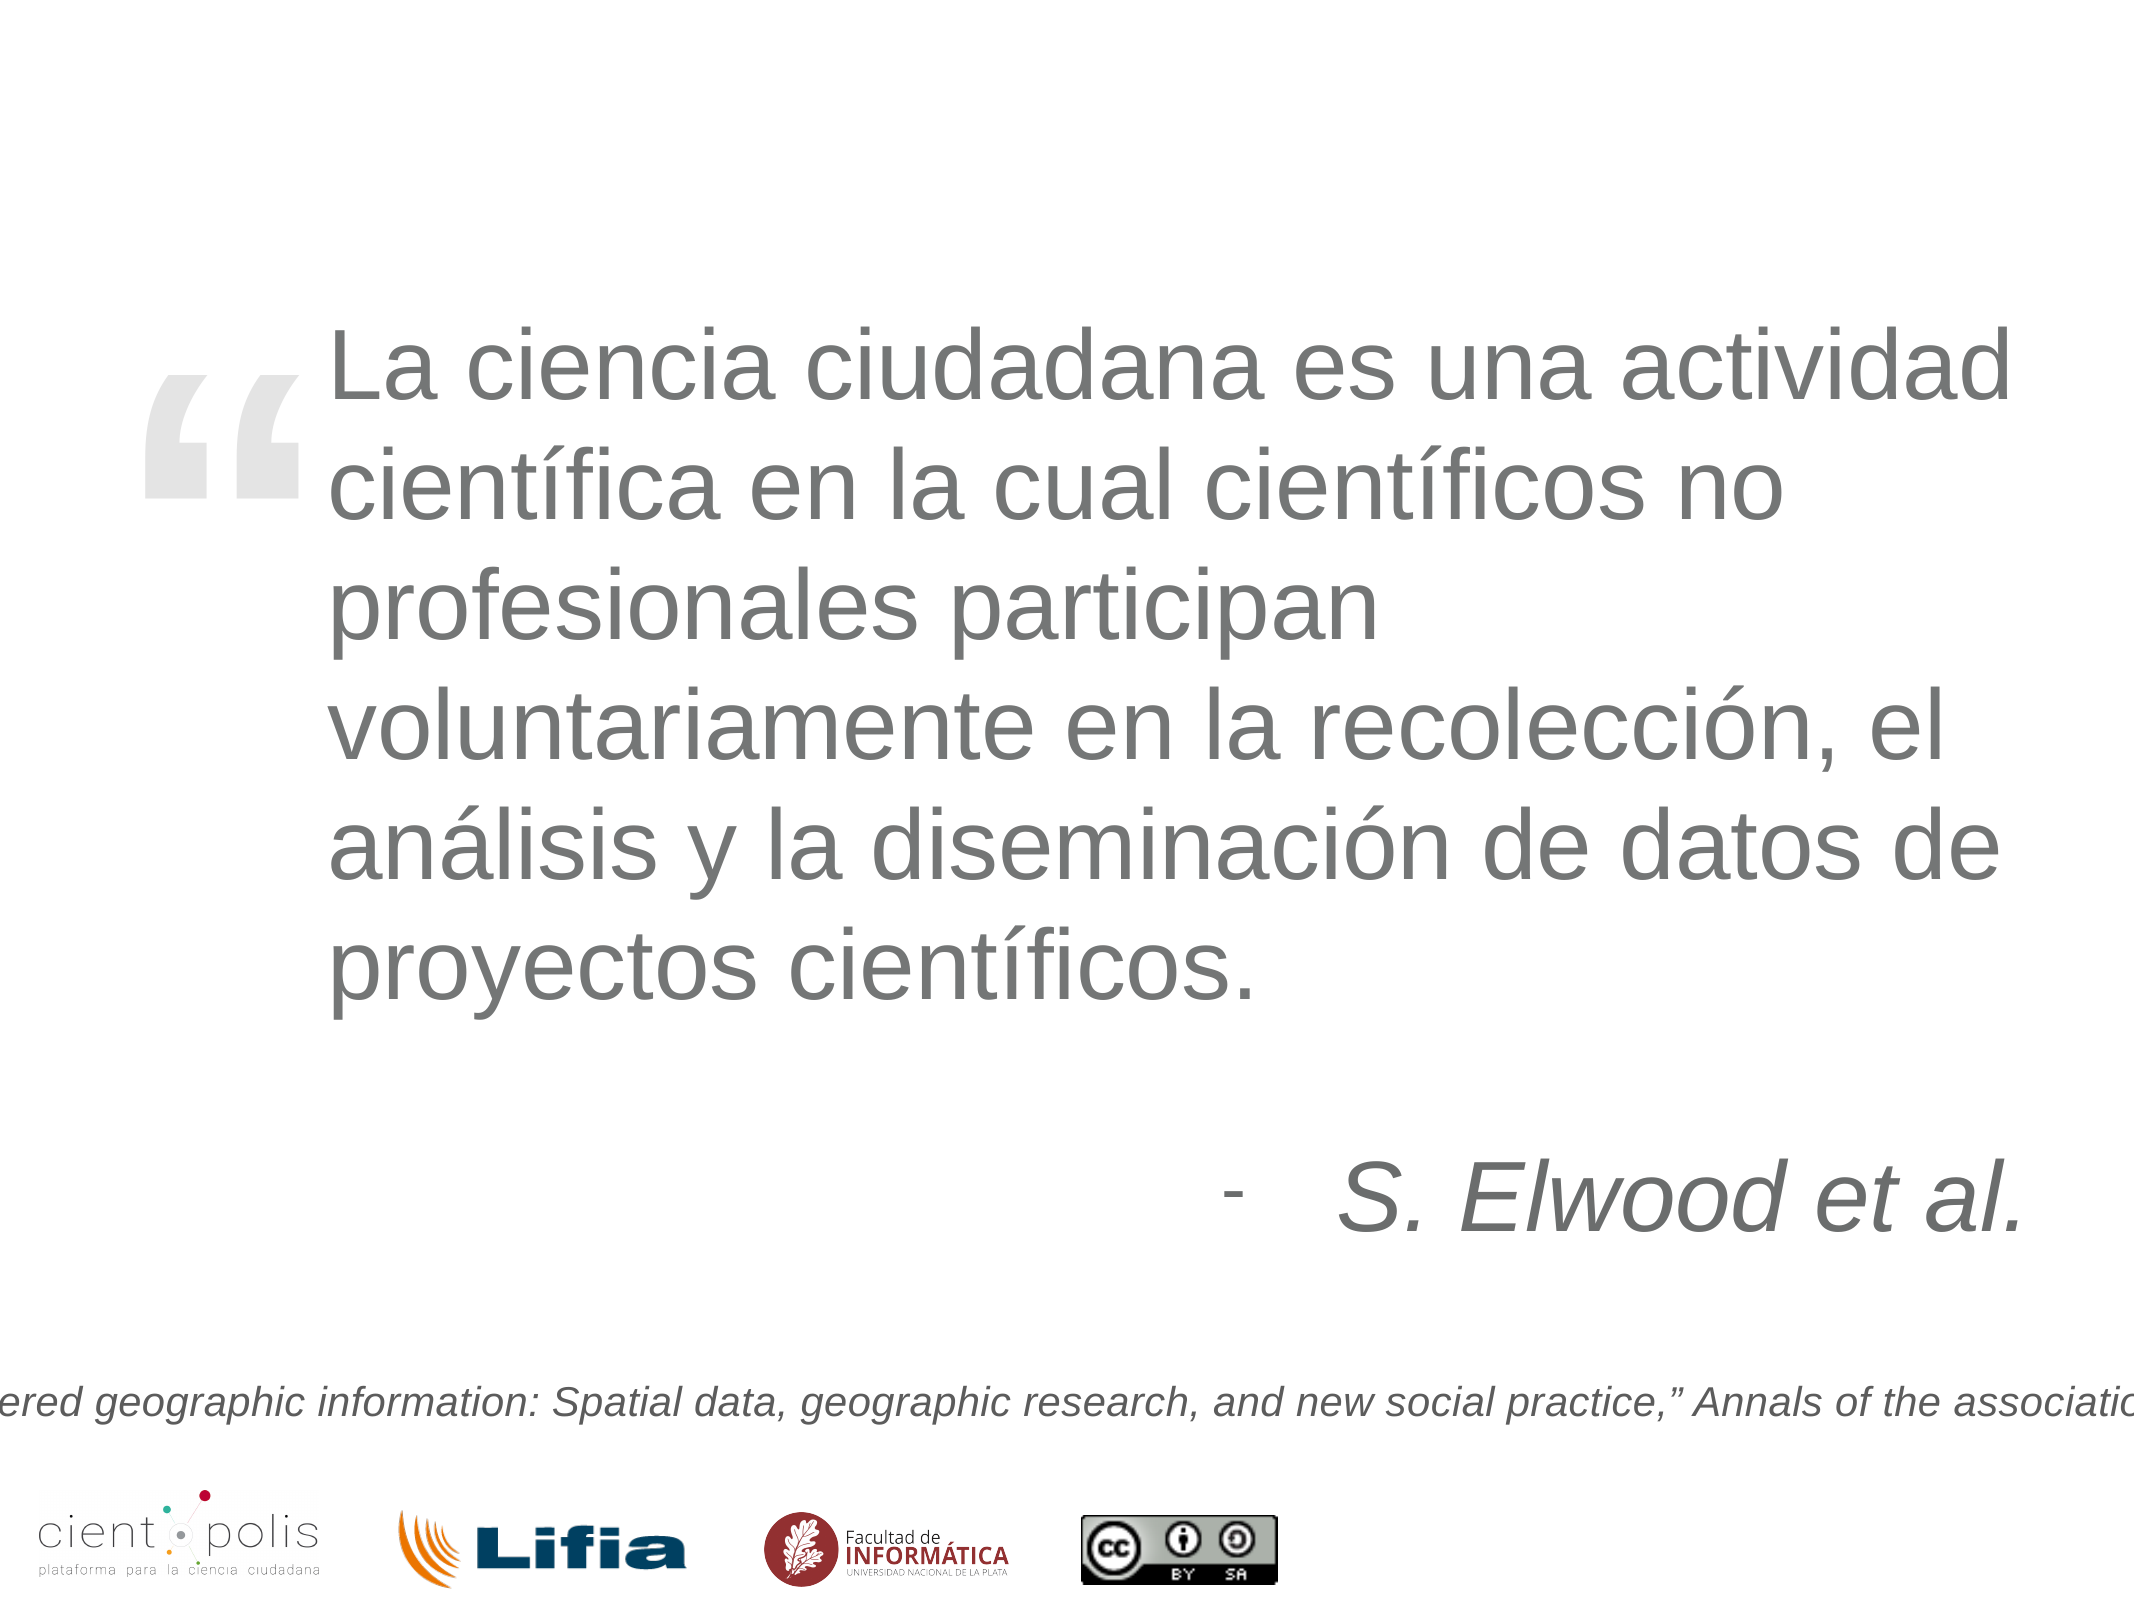

La ciencia ciudadana es una actividad científica en la cual científicos no profesionales participan voluntariamente en la recolección, el análisis y la diseminación de datos de proyectos científicos.
S. Elwood et al.
S. Elwood, M. F. Goodchild, and D. Z. Sui, “Researching volunteered geographic information: Spatial data, geographic research, and new social practice,” Annals of the association of American geographers, vol. 102, no. 3, pp. 571–590, 2012.